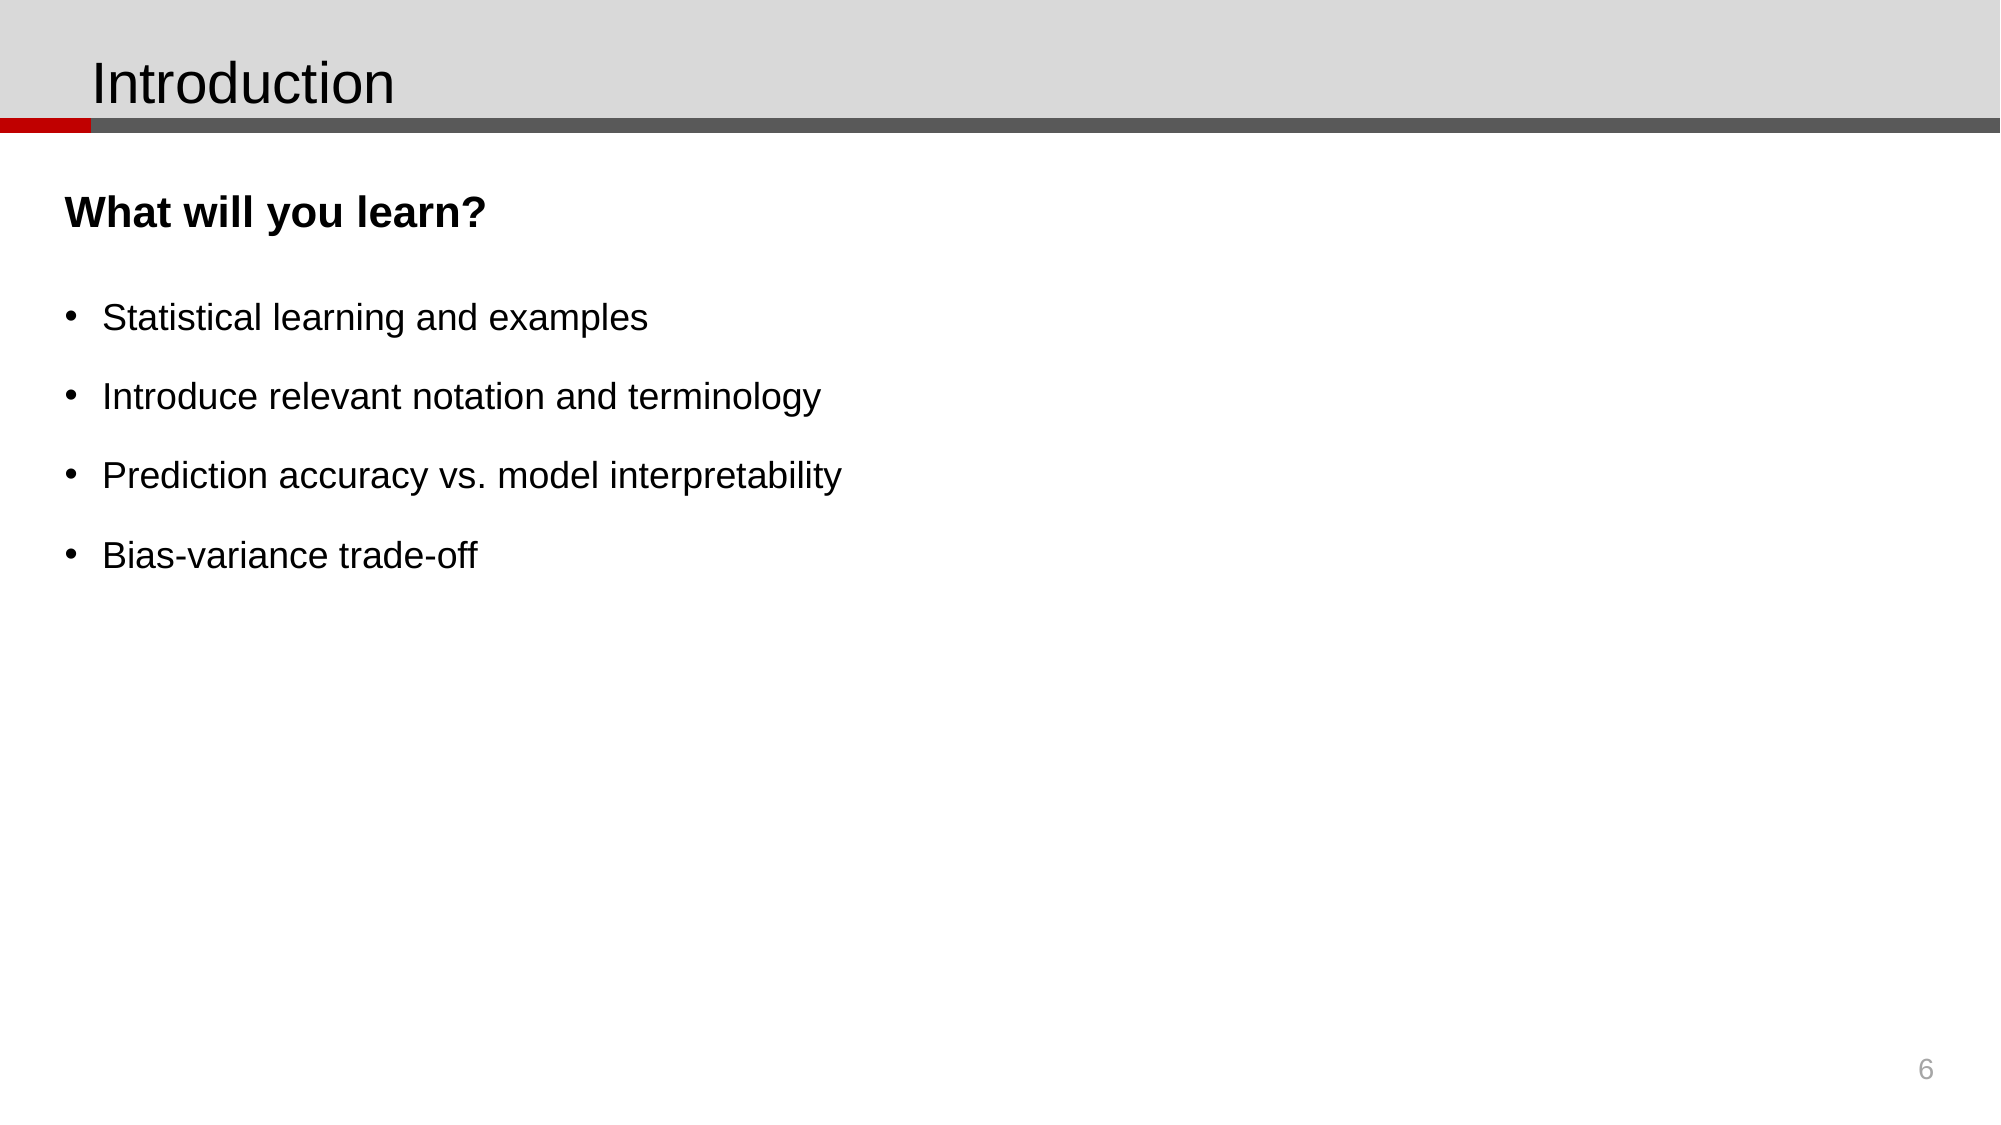

# Introduction
What will you learn?
Statistical learning and examples
Introduce relevant notation and terminology
Prediction accuracy vs. model interpretability
Bias-variance trade-off
6